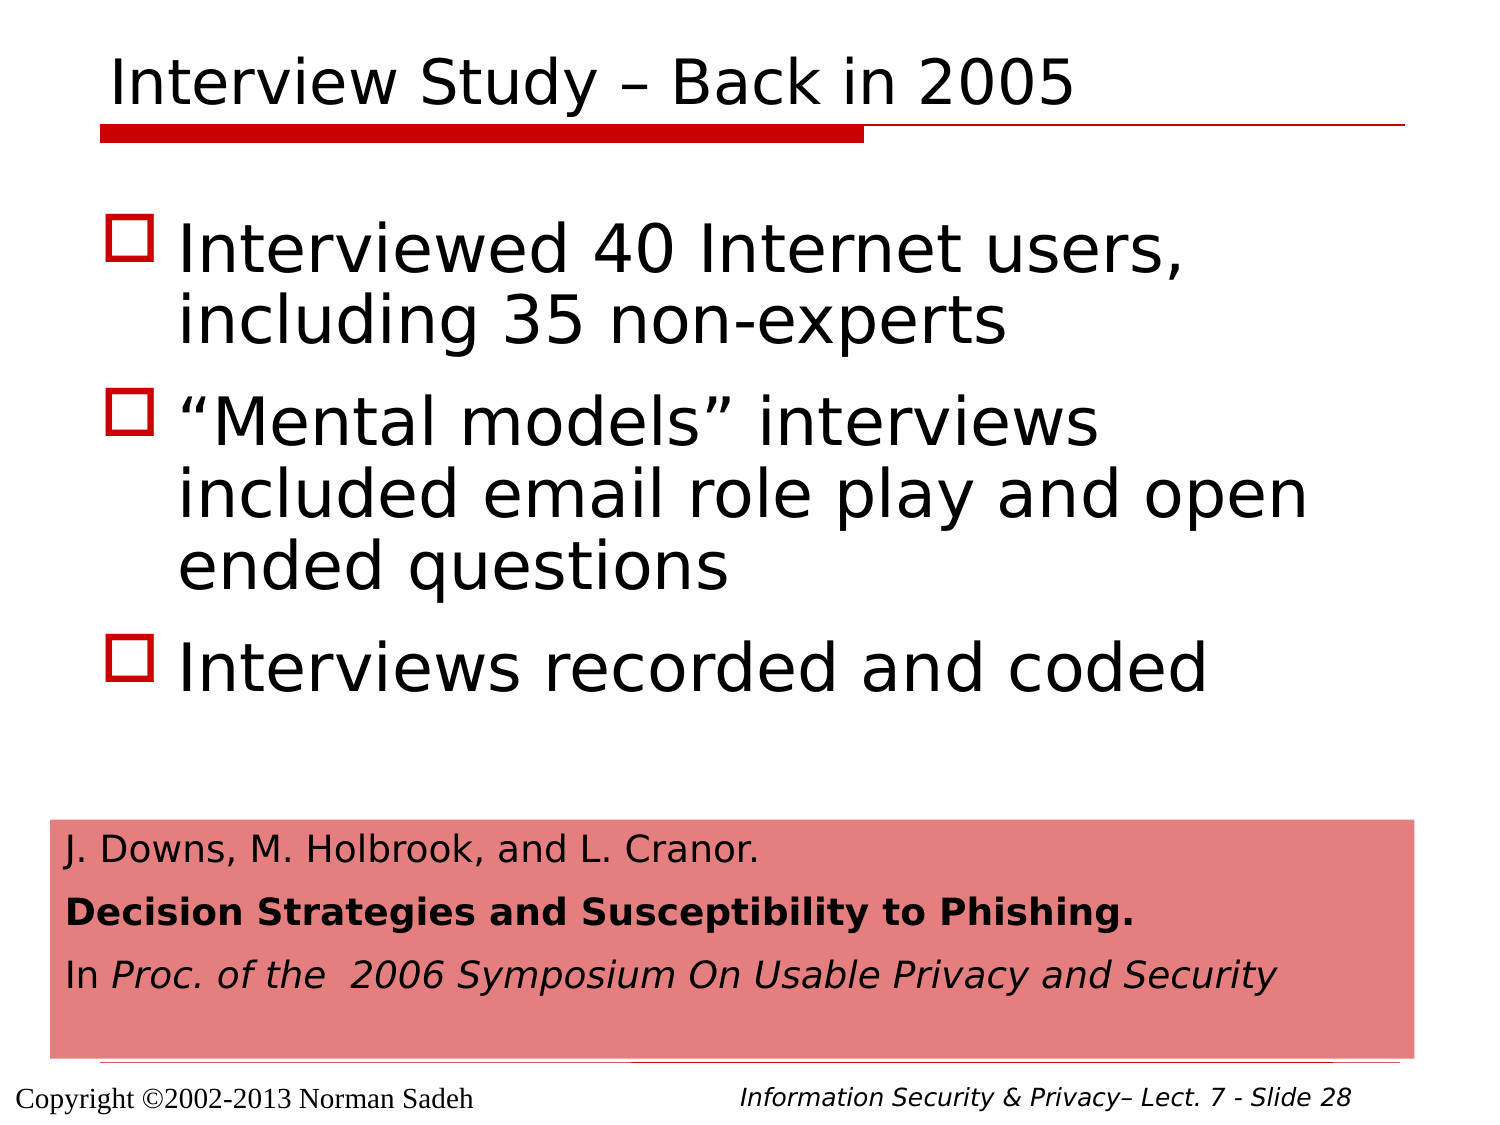

# Interview Study – Back in 2005
Interviewed 40 Internet users, including 35 non-experts
“Mental models” interviews included email role play and open ended questions
Interviews recorded and coded
J. Downs, M. Holbrook, and L. Cranor.
Decision Strategies and Susceptibility to Phishing.
In Proc. of the  2006 Symposium On Usable Privacy and Security